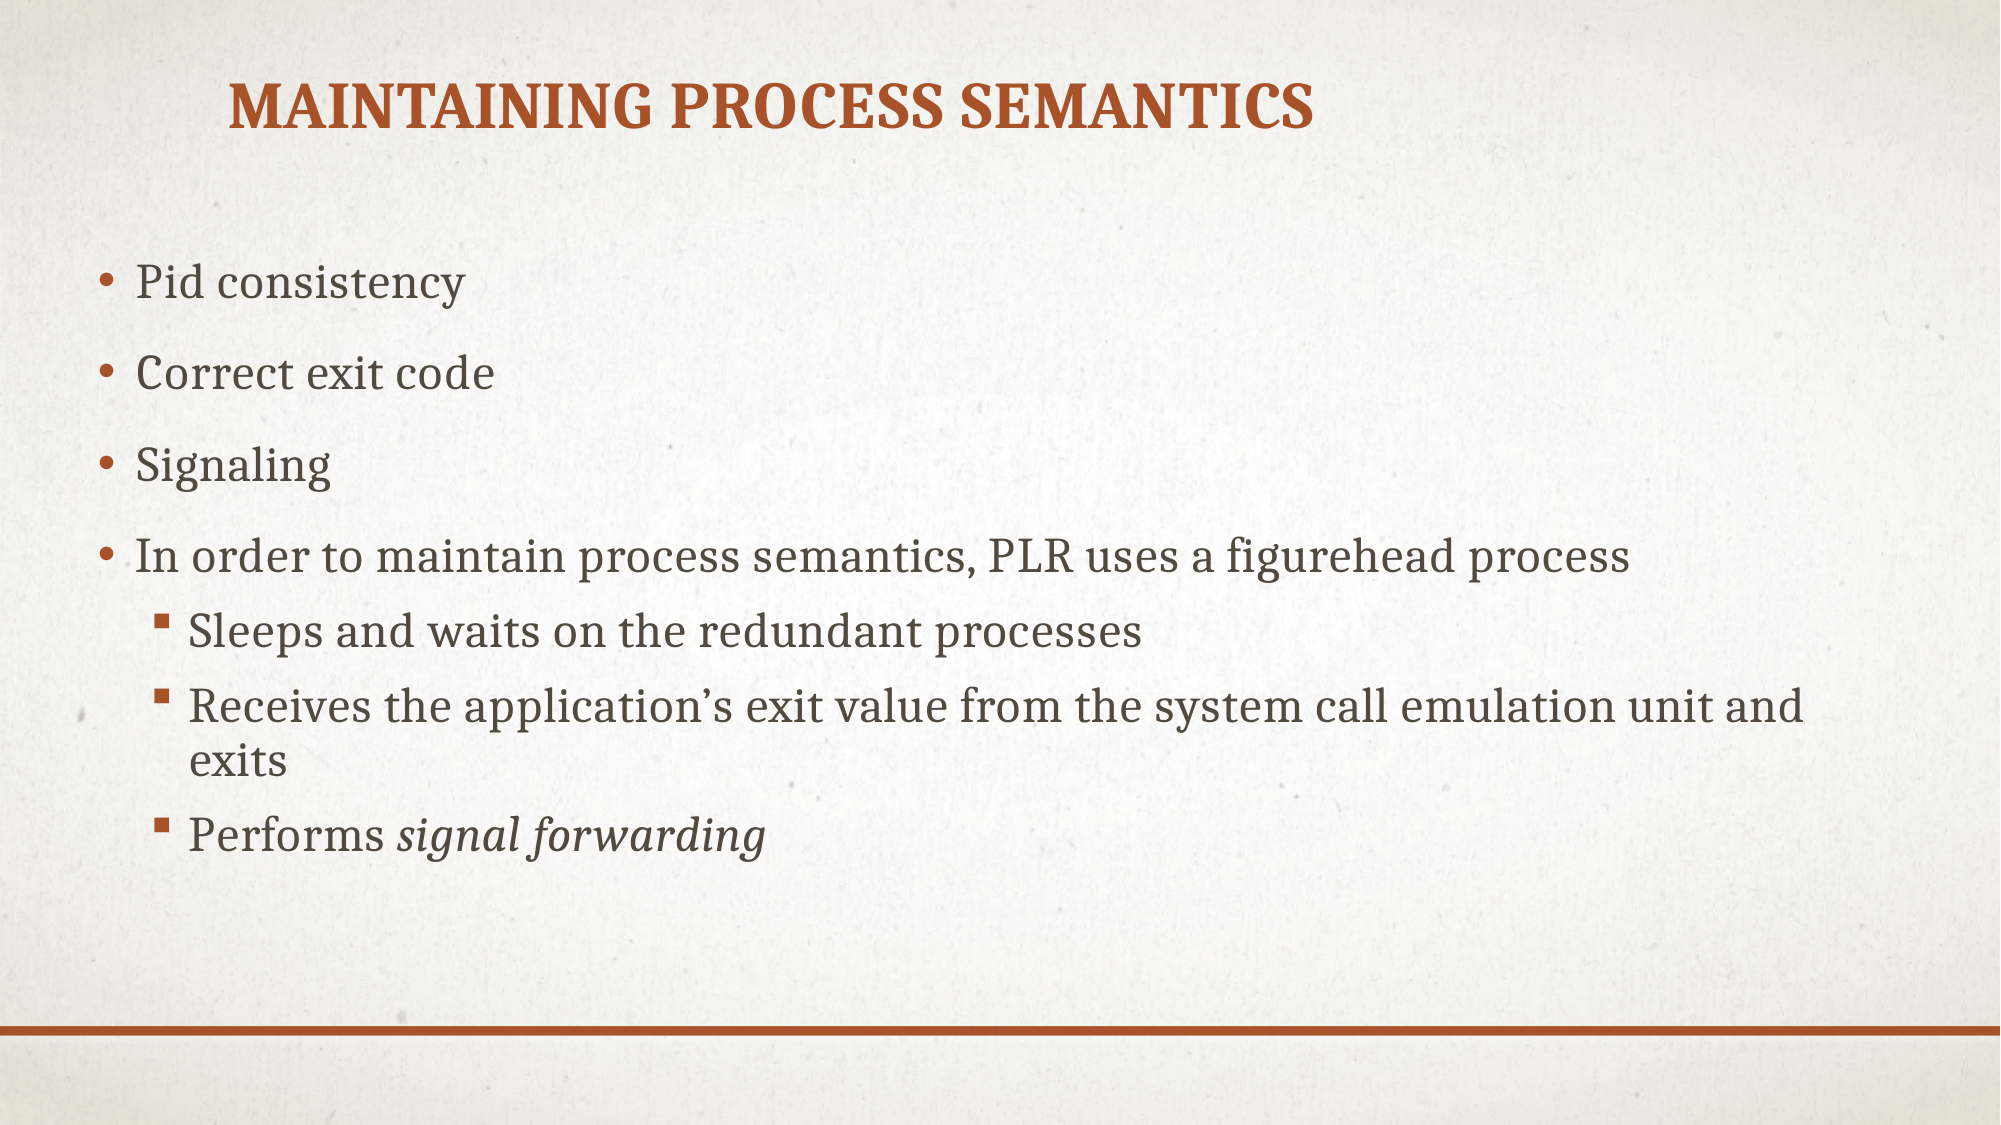

# Maintaining process semantics

Pid consistency
Correct exit code
Signaling
In order to maintain process semantics, PLR uses a figurehead process
Sleeps and waits on the redundant processes
Receives the application’s exit value from the system call emulation unit and exits
Performs signal forwarding